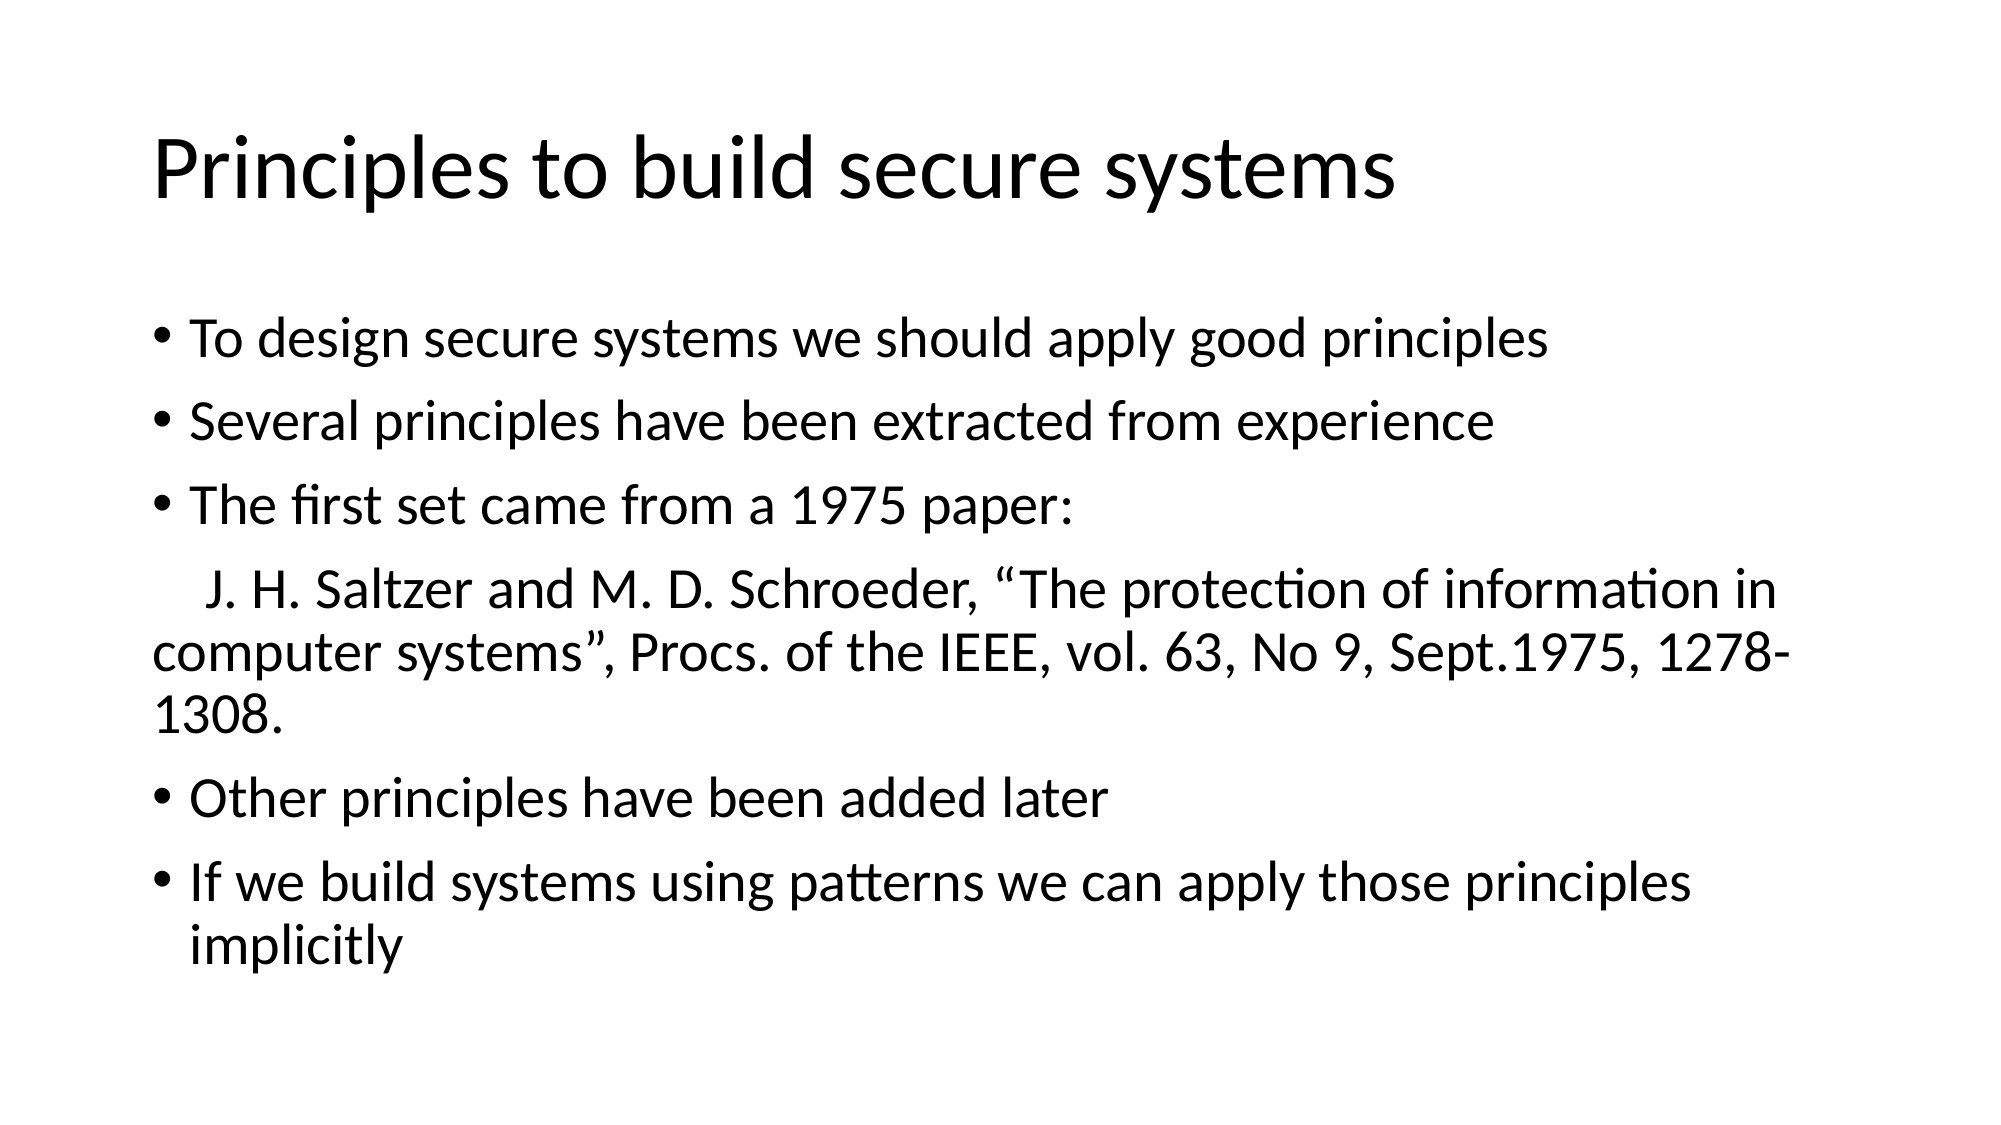

# Principles to build secure systems
To design secure systems we should apply good principles
Several principles have been extracted from experience
The first set came from a 1975 paper:
    J. H. Saltzer and M. D. Schroeder, “The protection of information in computer systems”, Procs. of the IEEE, vol. 63, No 9, Sept.1975, 1278-1308.
Other principles have been added later
If we build systems using patterns we can apply those principles implicitly